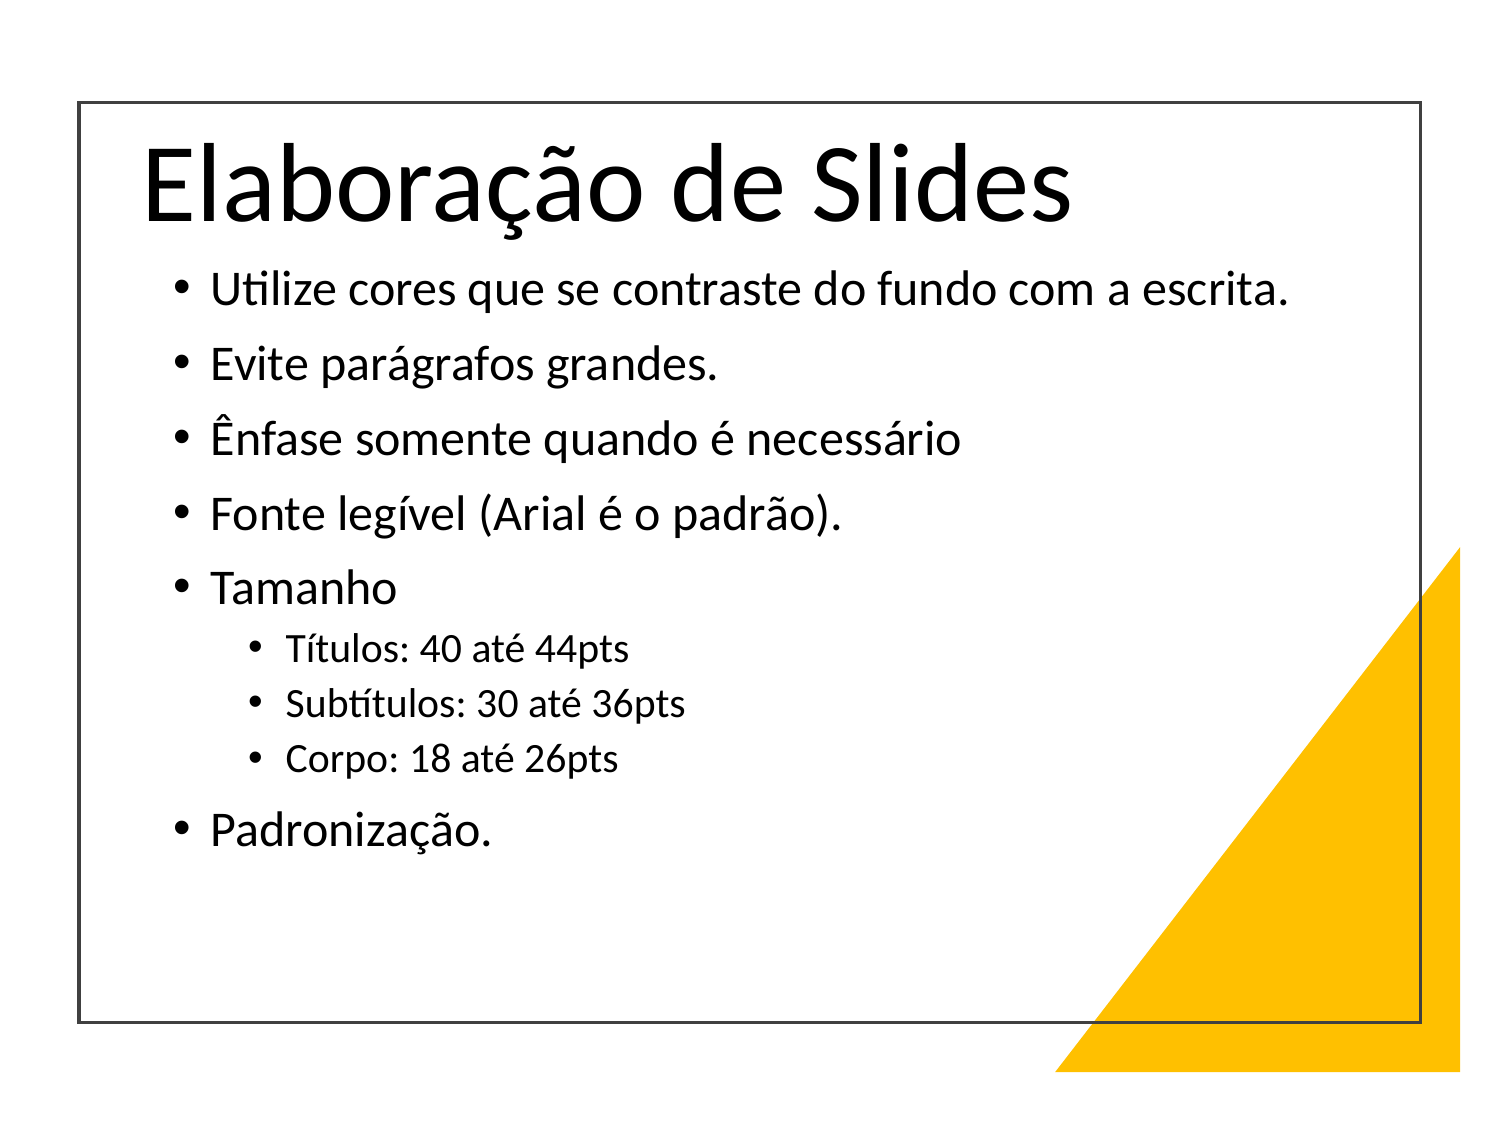

# Elaboração de Slides

Utilize cores que se contraste do fundo com a escrita.
Evite parágrafos grandes.
Ênfase somente quando é necessário
Fonte legível (Arial é o padrão).
Tamanho
Títulos: 40 até 44pts
Subtítulos: 30 até 36pts
Corpo: 18 até 26pts
Padronização.